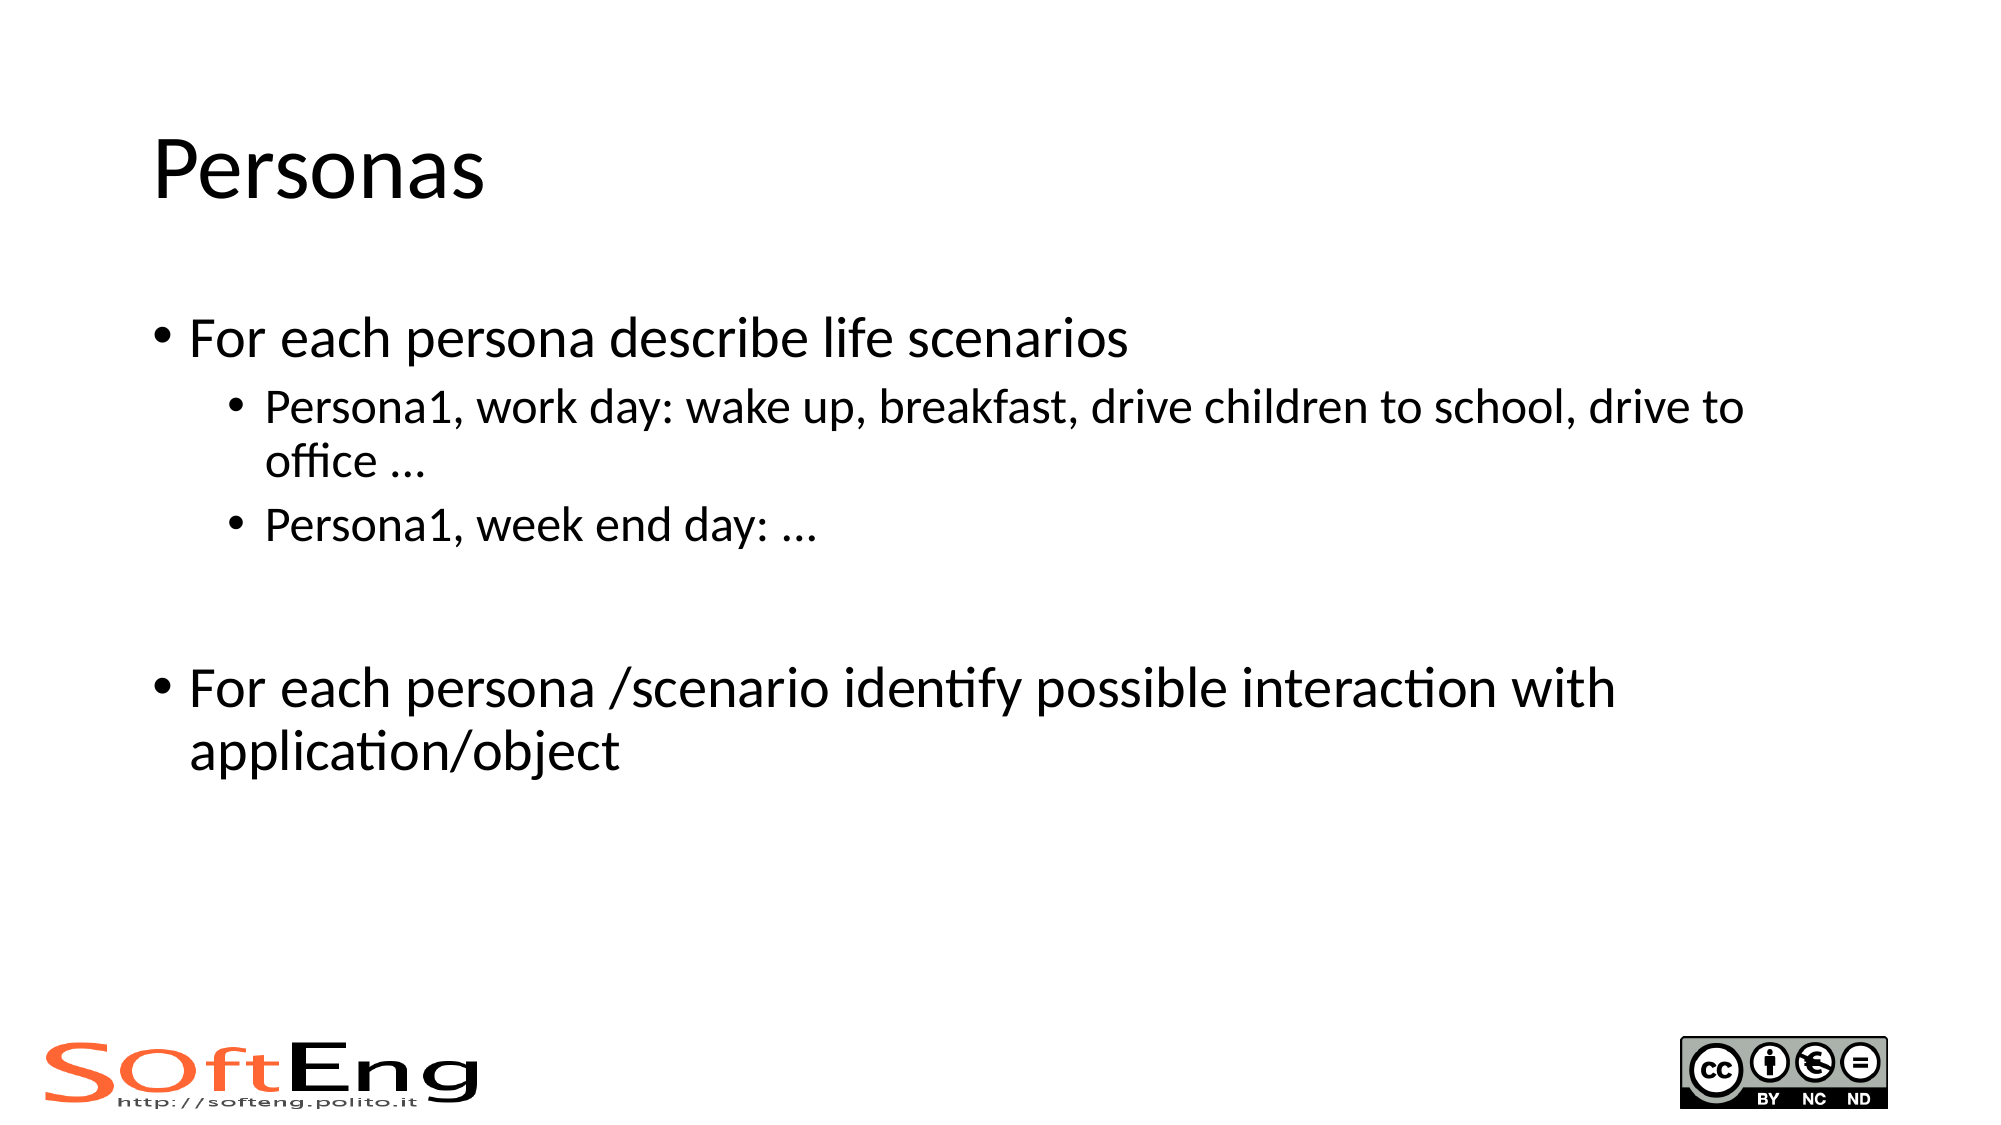

# Personas
For each persona describe life scenarios
Persona1, work day: wake up, breakfast, drive children to school, drive to office ...
Persona1, week end day: ...

For each persona /scenario identify possible interaction with application/object